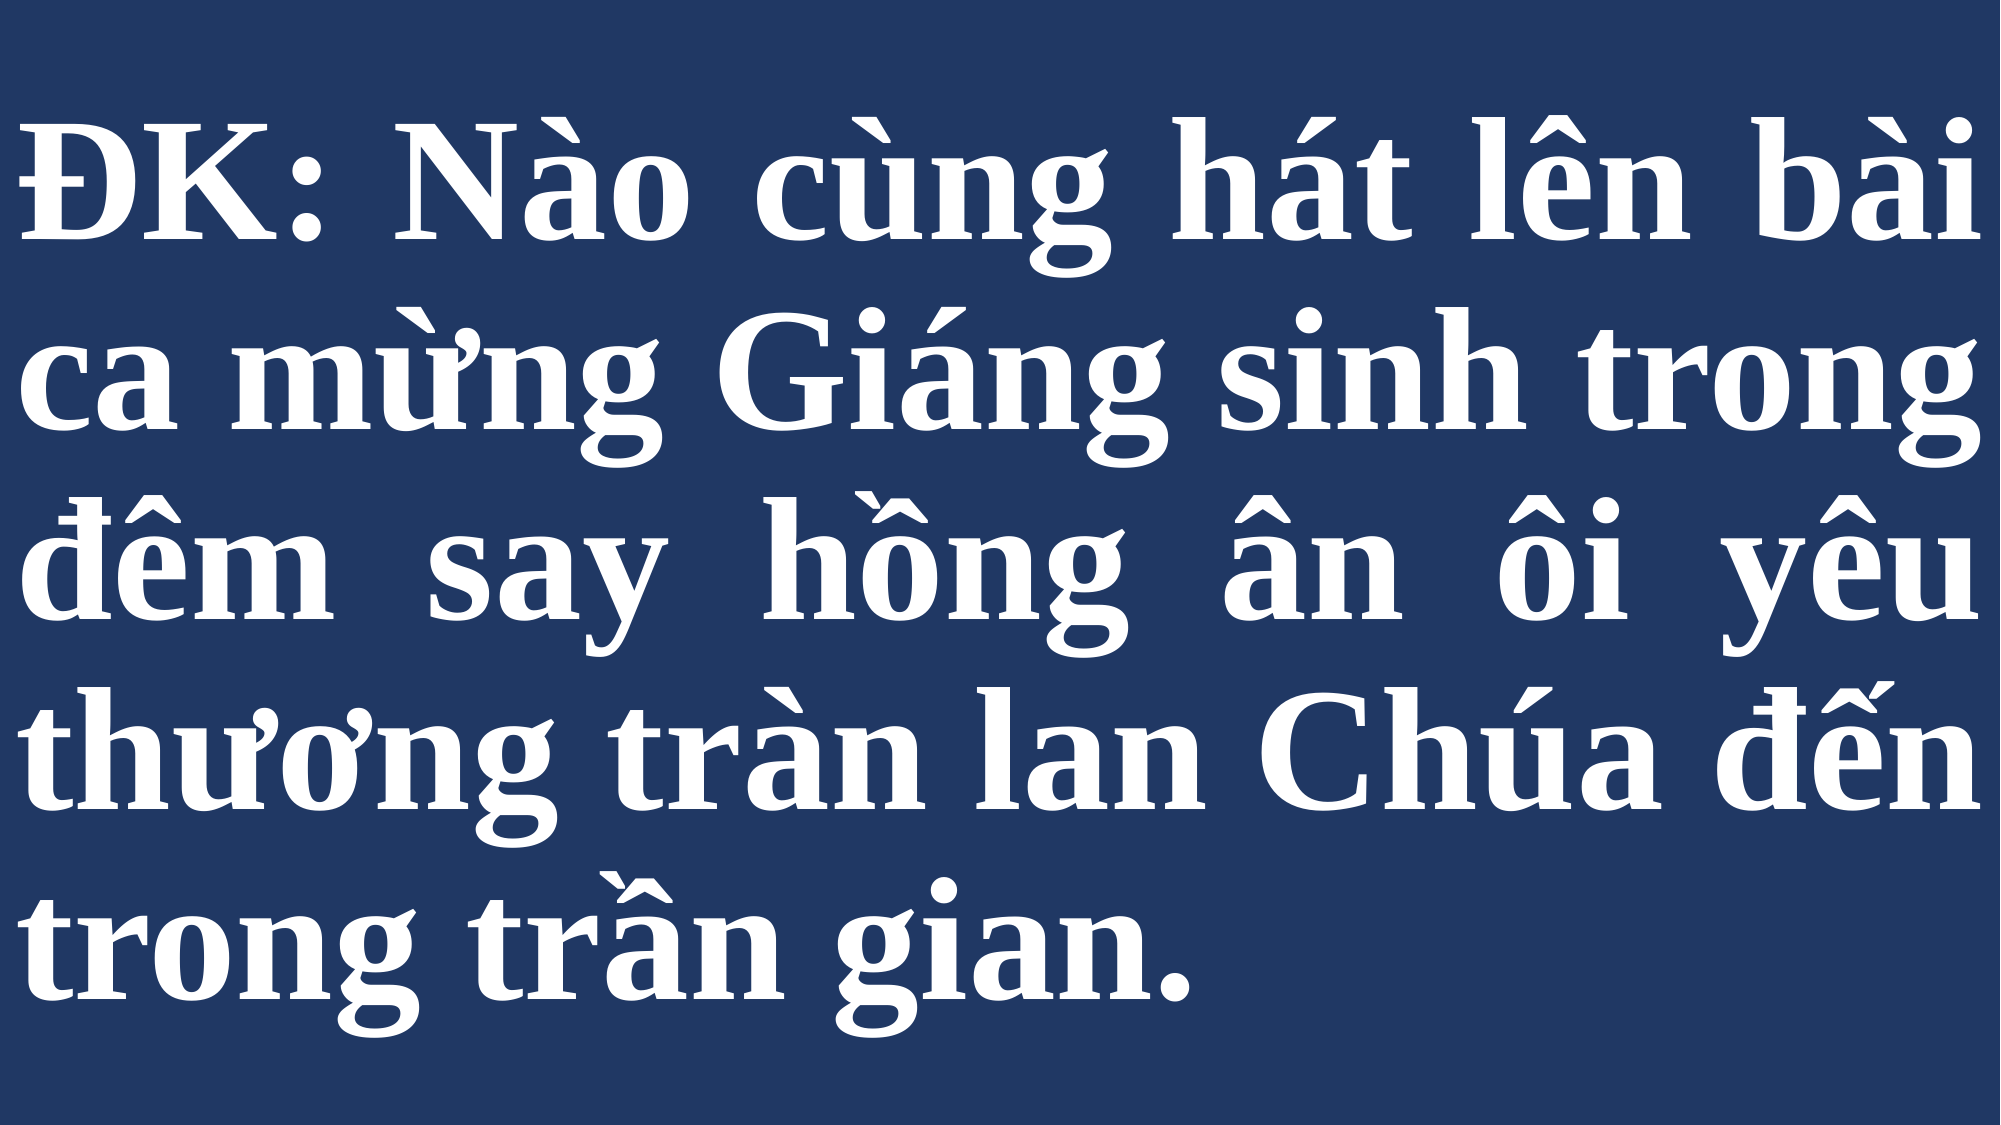

# ĐK: Nào cùng hát lên bài ca mừng Giáng sinh trong đêm say hồng ân ôi yêu thương tràn lan Chúa đến trong trần gian.